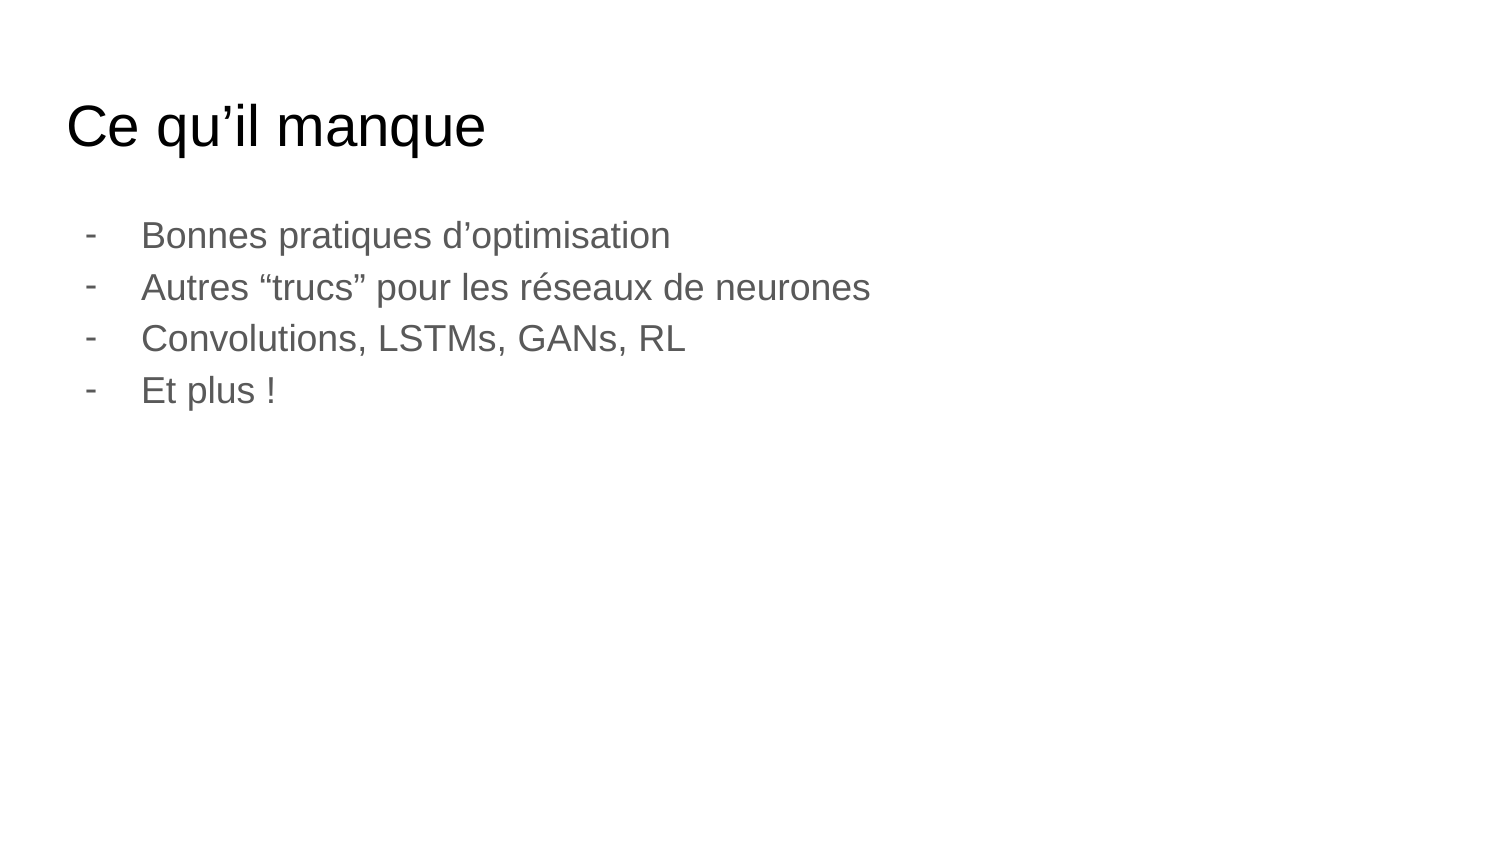

# Ce qu’il manque
Bonnes pratiques d’optimisation
Autres “trucs” pour les réseaux de neurones
Convolutions, LSTMs, GANs, RL
Et plus !